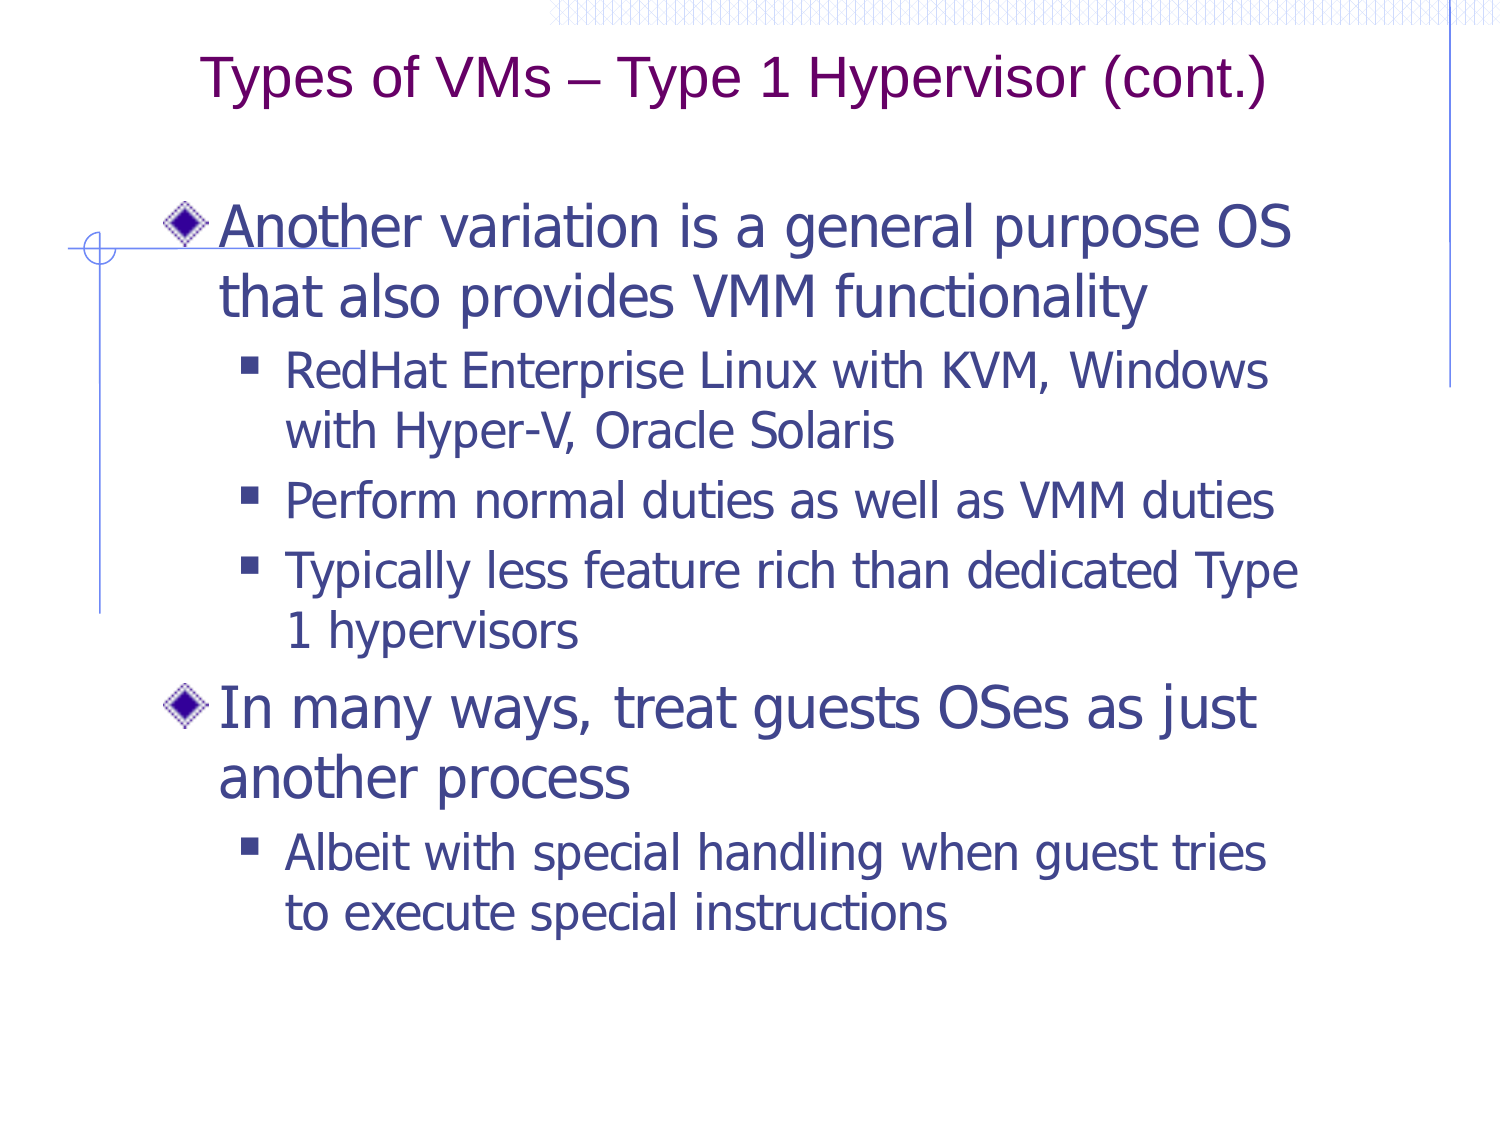

# Types of VMs – Type 1 Hypervisor (cont.)
Another variation is a general purpose OS that also provides VMM functionality
RedHat Enterprise Linux with KVM, Windows with Hyper-V, Oracle Solaris
Perform normal duties as well as VMM duties
Typically less feature rich than dedicated Type 1 hypervisors
In many ways, treat guests OSes as just another process
Albeit with special handling when guest tries to execute special instructions